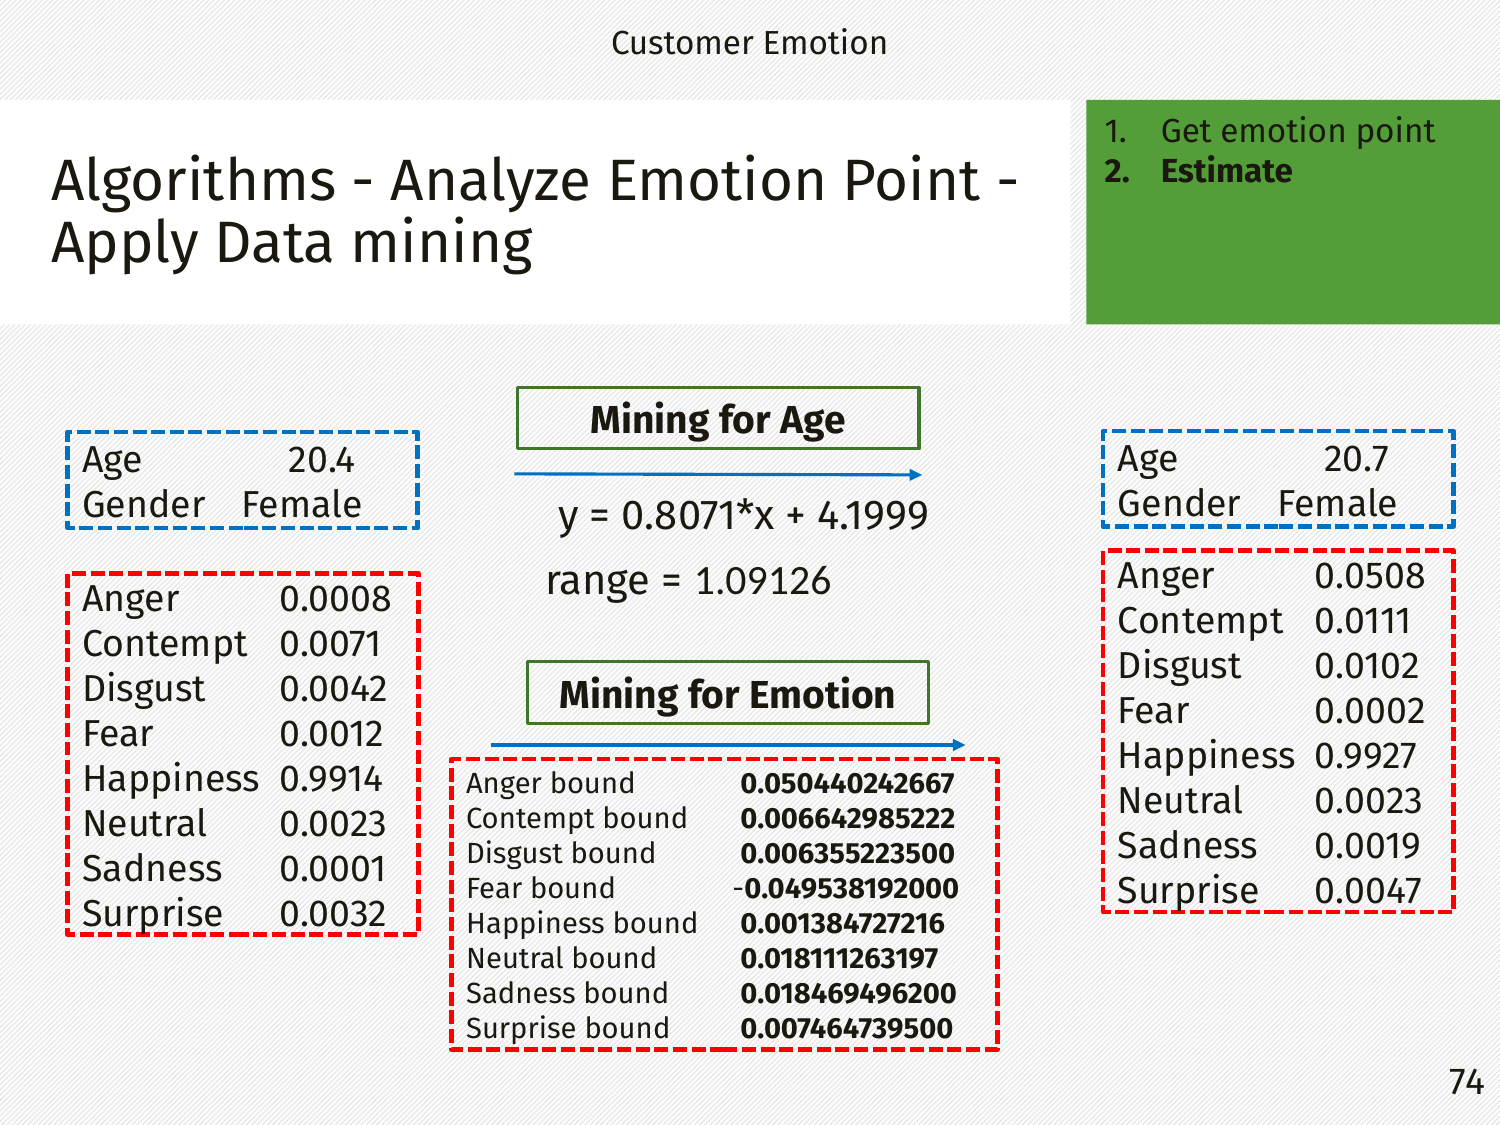

Customer Emotion
Algorithms - Analyze Emotion Point -
Apply Data mining
Get emotion point
Estimate
Mining for Age
Age	20.7
Gender	Female
Age	20.4
Gender	Female
y = 0.8071*x + 4.1999
range = 1.09126
Anger 	0.0508
Contempt	0.0111
Disgust	0.0102
Fear	0.0002
Happiness	0.9927
Neutral	0.0023
Sadness	0.0019
Surprise	0.0047
Anger 	0.0008
Contempt	0.0071
Disgust	0.0042
Fear	0.0012
Happiness	0.9914
Neutral	0.0023
Sadness	0.0001
Surprise	0.0032
Mining for Emotion
Anger bound	    0.050440242667
Contempt bound 	    0.006642985222
Disgust bound 	    0.006355223500
Fear bound 	   -0.049538192000
Happiness bound 	    0.001384727216
Neutral bound 	    0.018111263197
Sadness bound 	    0.018469496200
Surprise bound 	    0.007464739500
74